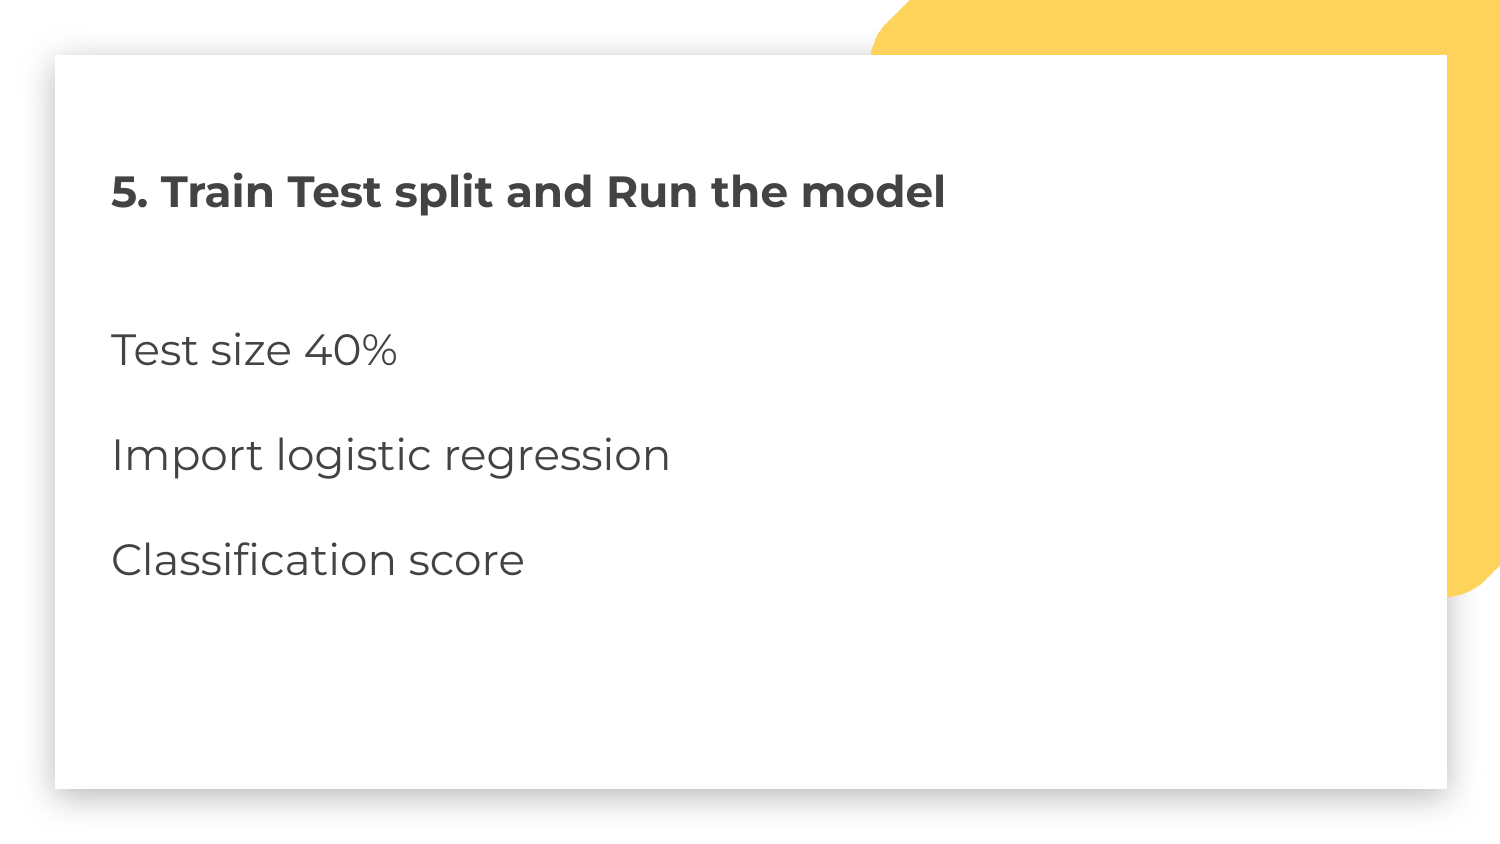

5. Train Test split and Run the model

Test size 40%

Import logistic regression

Classification score